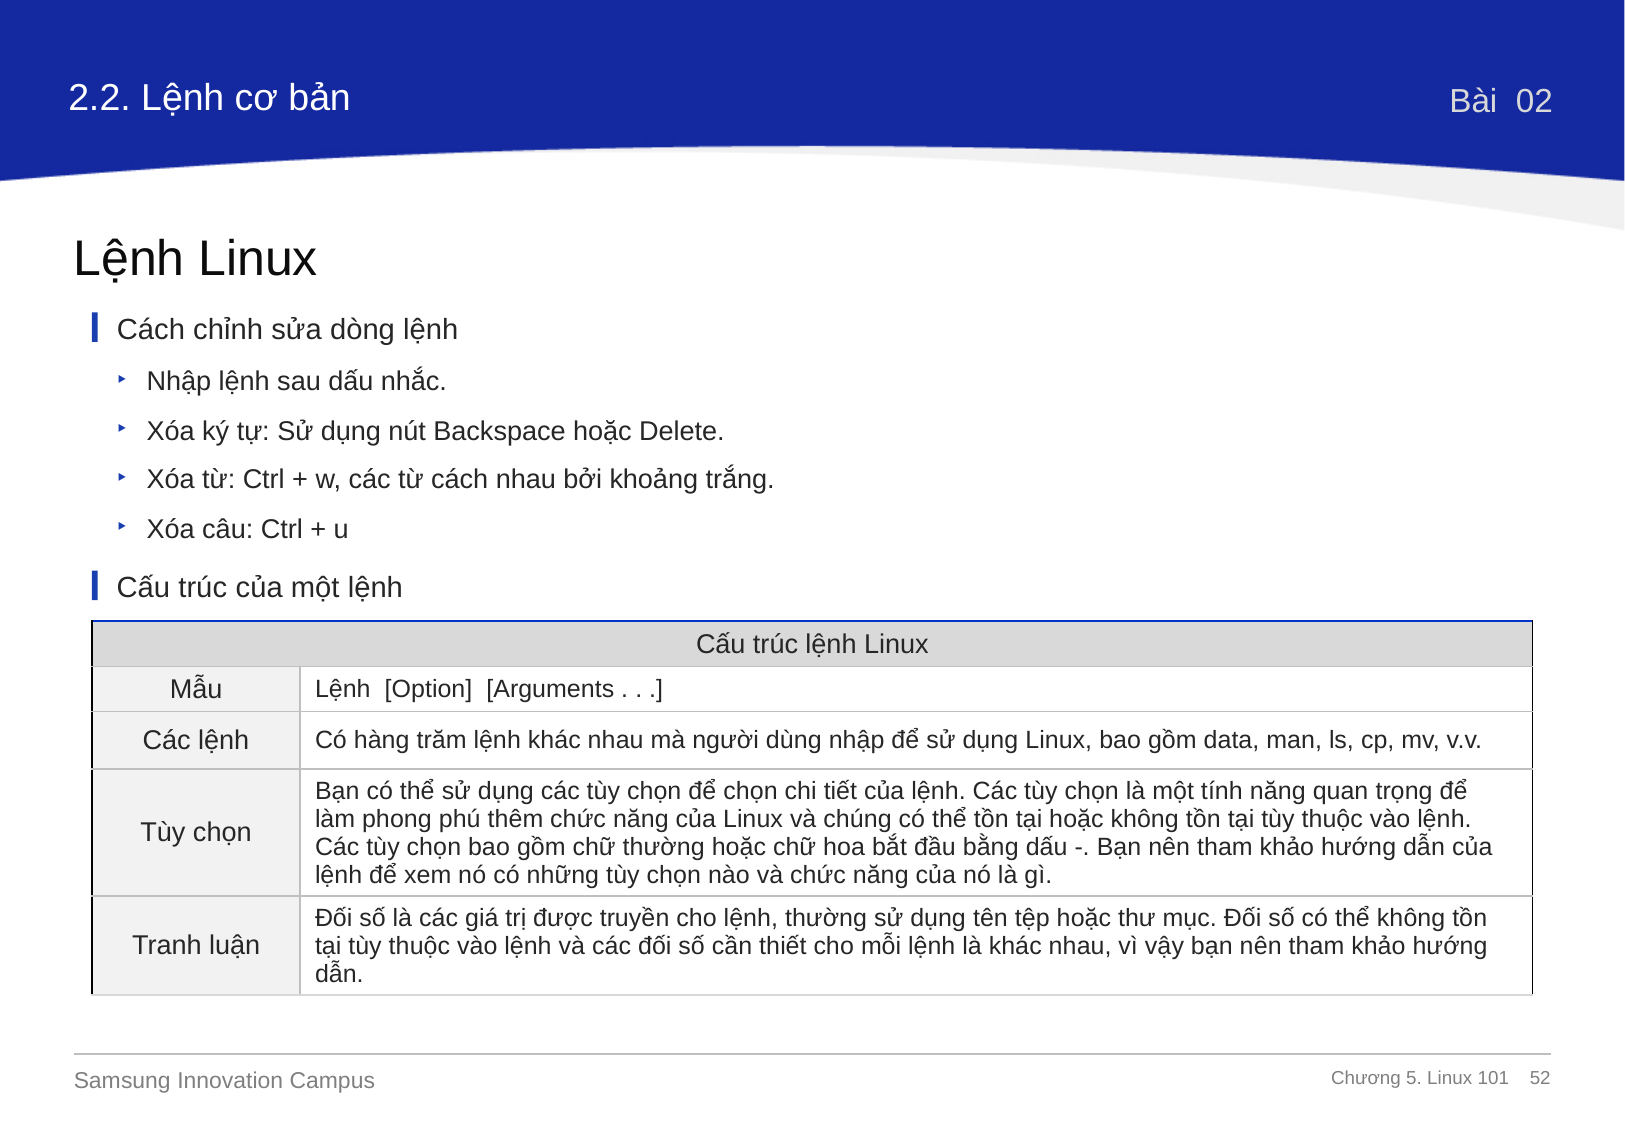

2.2. Lệnh cơ bản
Bài  02
Lệnh Linux
Cách chỉnh sửa dòng lệnh

Nhập lệnh sau dấu nhắc.
Xóa ký tự: Sử dụng nút Backspace hoặc Delete.
Xóa từ: Ctrl + w, các từ cách nhau bởi khoảng trắng.
Xóa câu: Ctrl + u
Cấu trúc của một lệnh

| Cấu trúc lệnh Linux |  |
| --- | --- |
| Mẫu | Lệnh [Option] [Arguments . . .] |
| Các lệnh | Có hàng trăm lệnh khác nhau mà người dùng nhập để sử dụng Linux, bao gồm data, man, ls, cp, mv, v.v. |
| Tùy chọn | Bạn có thể sử dụng các tùy chọn để chọn chi tiết của lệnh. Các tùy chọn là một tính năng quan trọng để làm phong phú thêm chức năng của Linux và chúng có thể tồn tại hoặc không tồn tại tùy thuộc vào lệnh. Các tùy chọn bao gồm chữ thường hoặc chữ hoa bắt đầu bằng dấu -. Bạn nên tham khảo hướng dẫn của lệnh để xem nó có những tùy chọn nào và chức năng của nó là gì. |
| Tranh luận | Đối số là các giá trị được truyền cho lệnh, thường sử dụng tên tệp hoặc thư mục. Đối số có thể không tồn tại tùy thuộc vào lệnh và các đối số cần thiết cho mỗi lệnh là khác nhau, vì vậy bạn nên tham khảo hướng dẫn. |